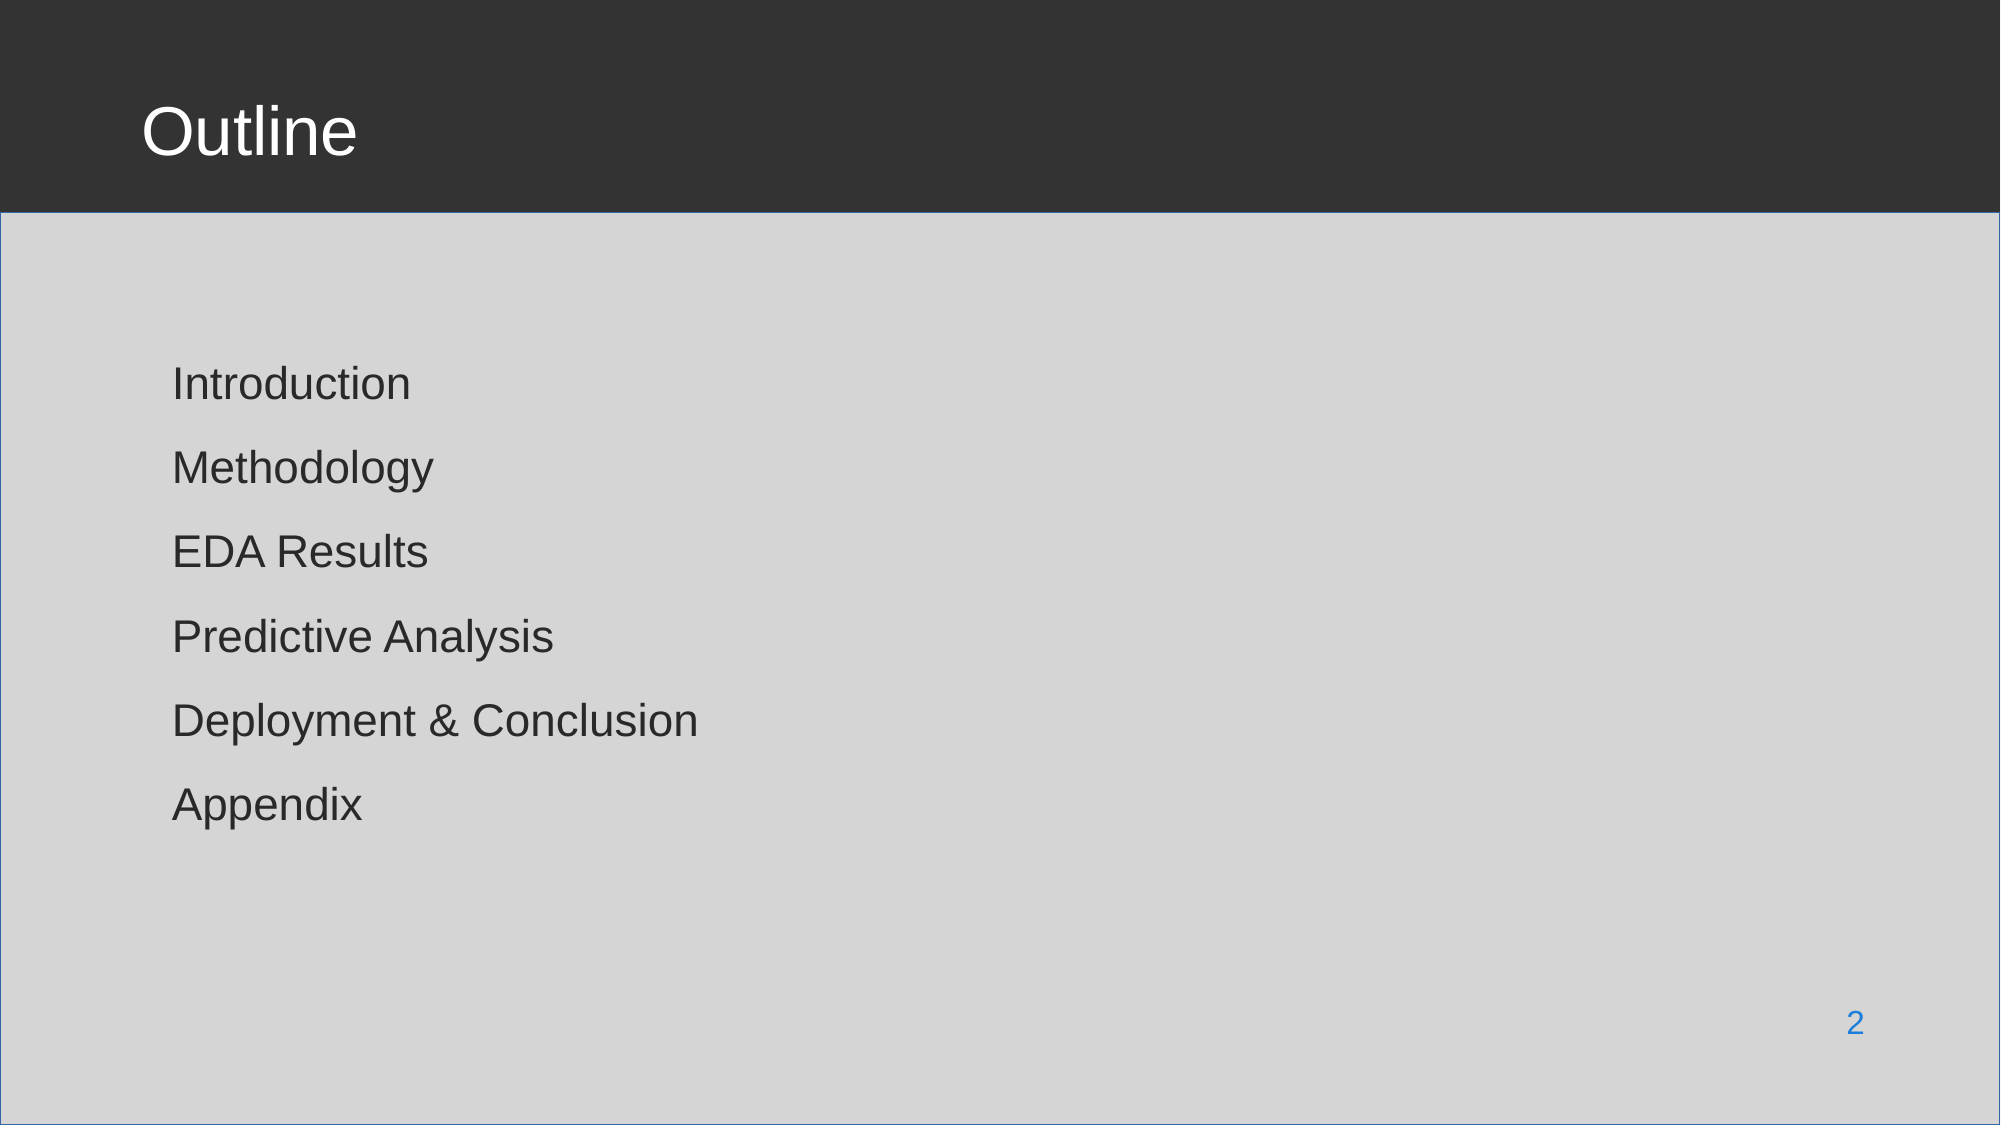

Outline
Introduction
Methodology
EDA Results
Predictive Analysis
Deployment & Conclusion
Appendix
2